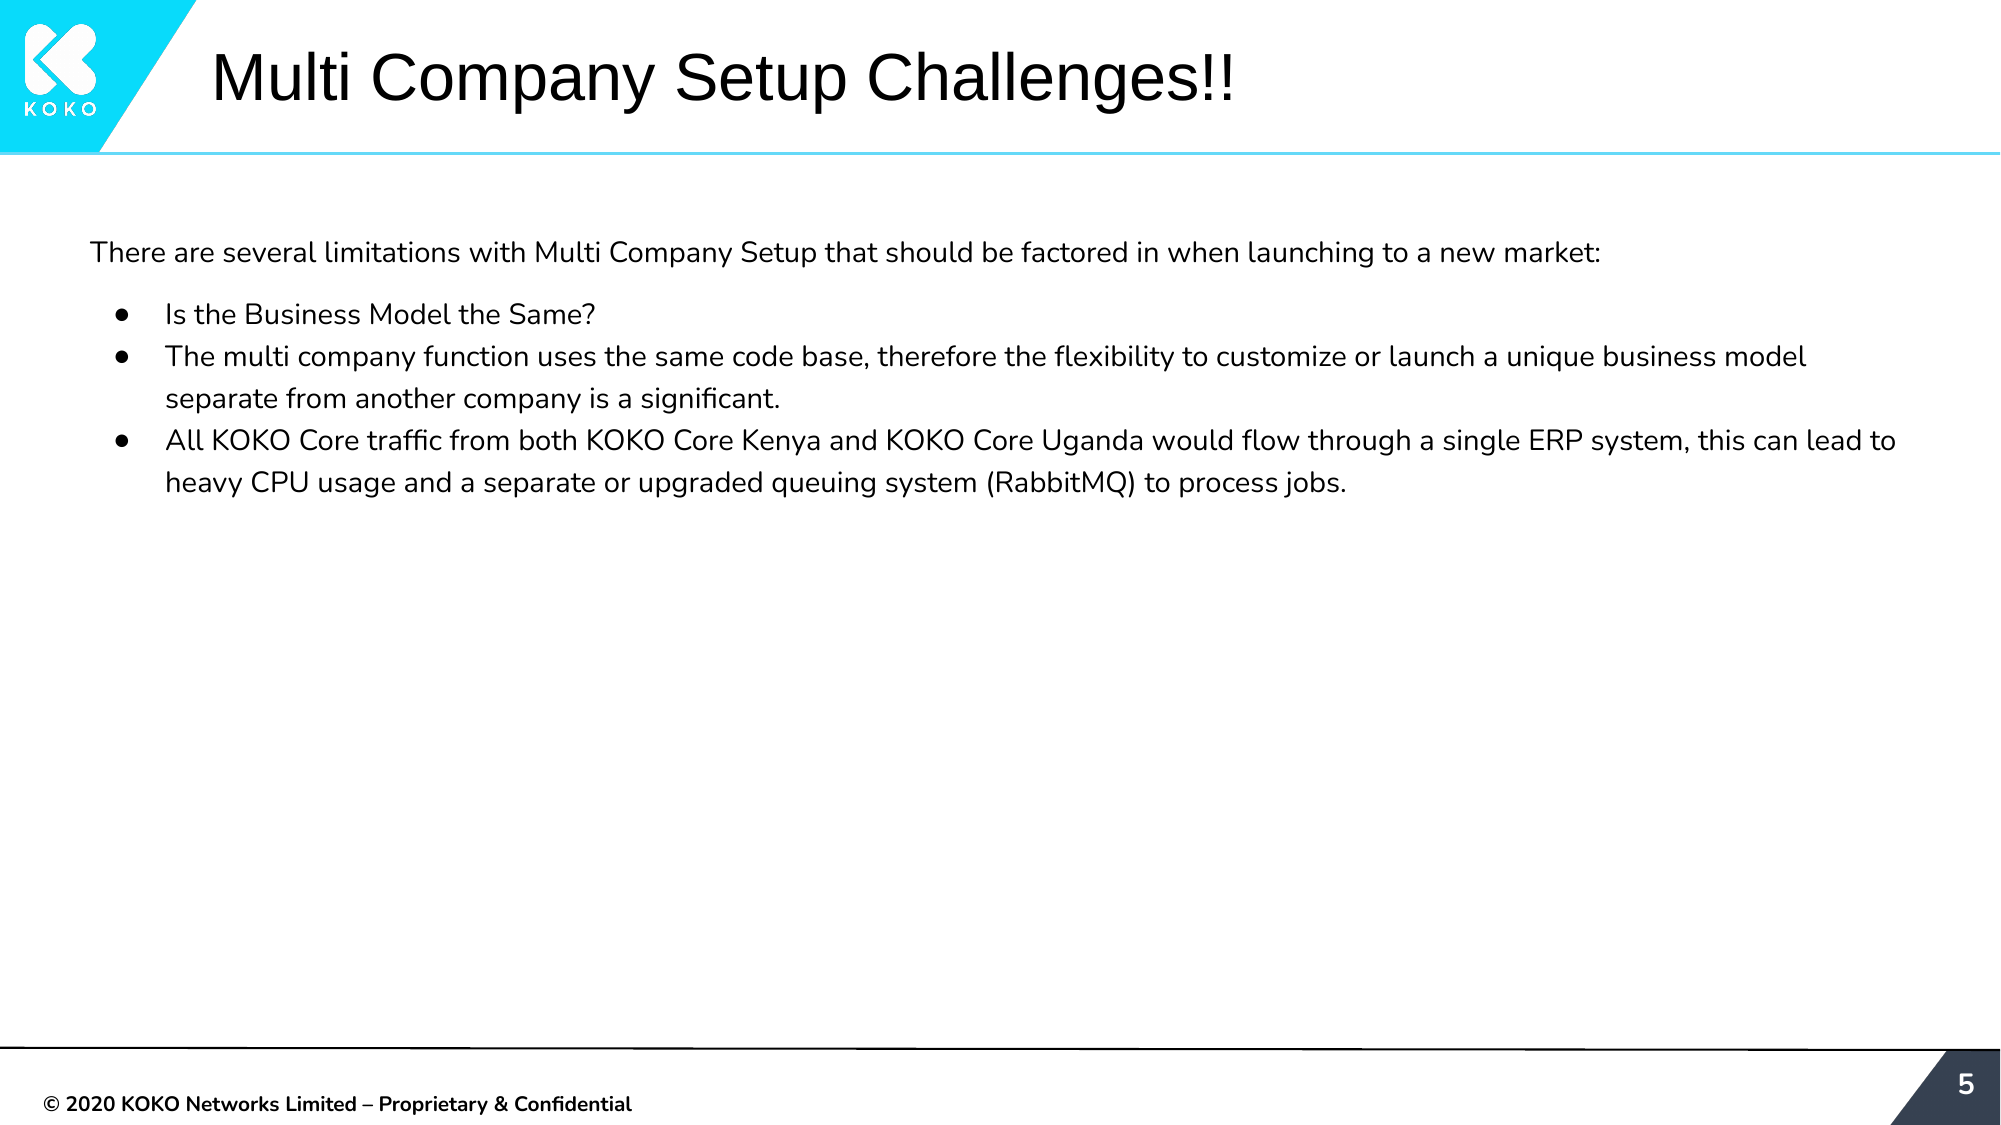

# Multi Company Setup Challenges!!
There are several limitations with Multi Company Setup that should be factored in when launching to a new market:
Is the Business Model the Same?
The multi company function uses the same code base, therefore the flexibility to customize or launch a unique business model separate from another company is a significant.
All KOKO Core traffic from both KOKO Core Kenya and KOKO Core Uganda would flow through a single ERP system, this can lead to heavy CPU usage and a separate or upgraded queuing system (RabbitMQ) to process jobs.

5